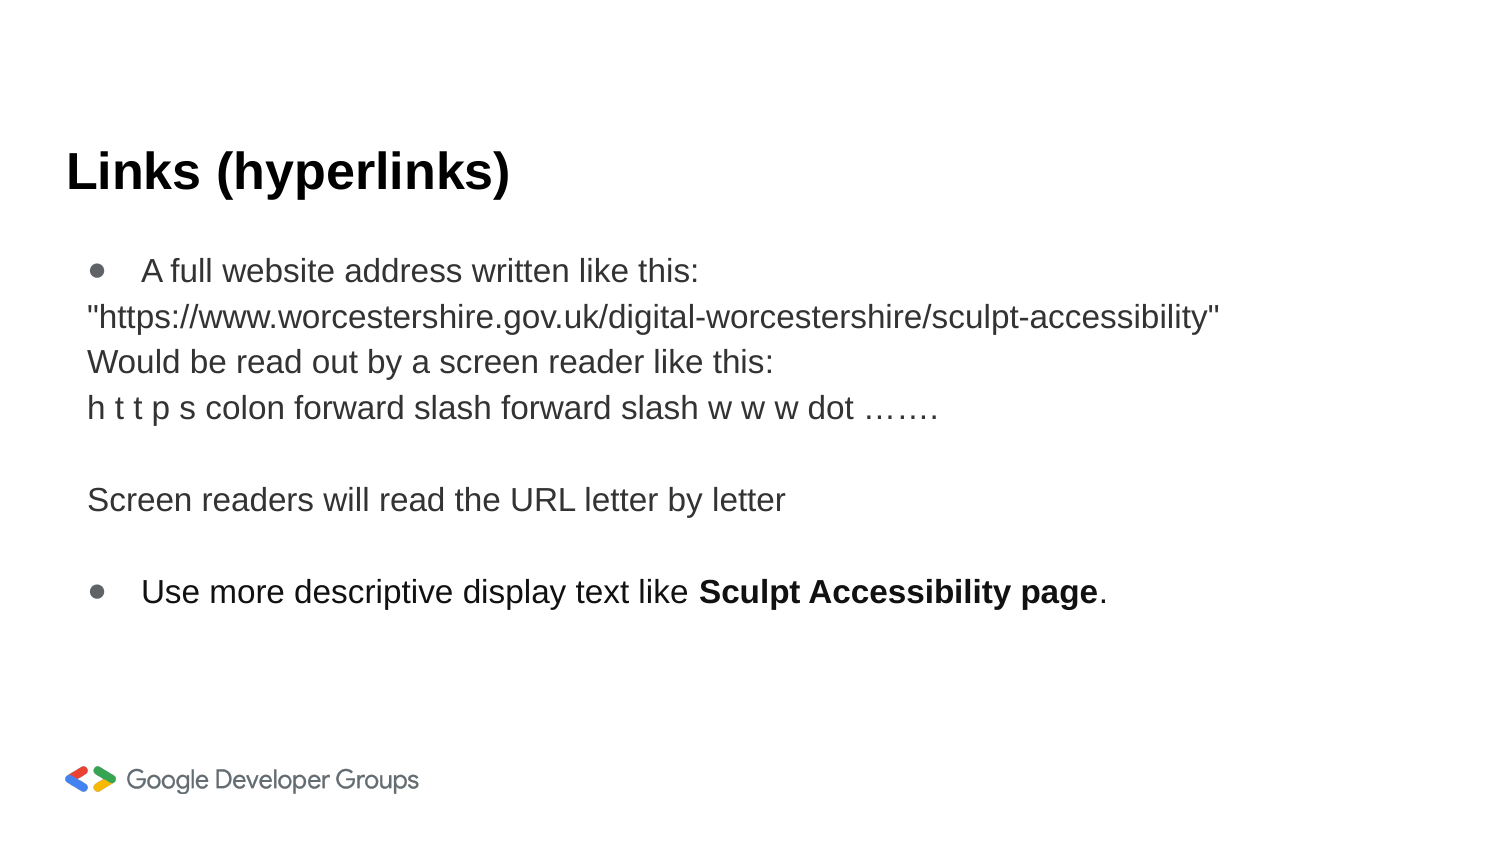

# Links (hyperlinks)
A full website address written like this:
"https://www.worcestershire.gov.uk/digital-worcestershire/sculpt-accessibility"
Would be read out by a screen reader like this:
h t t p s colon forward slash forward slash w w w dot …….

Screen readers will read the URL letter by letter

Use more descriptive display text like Sculpt Accessibility page.